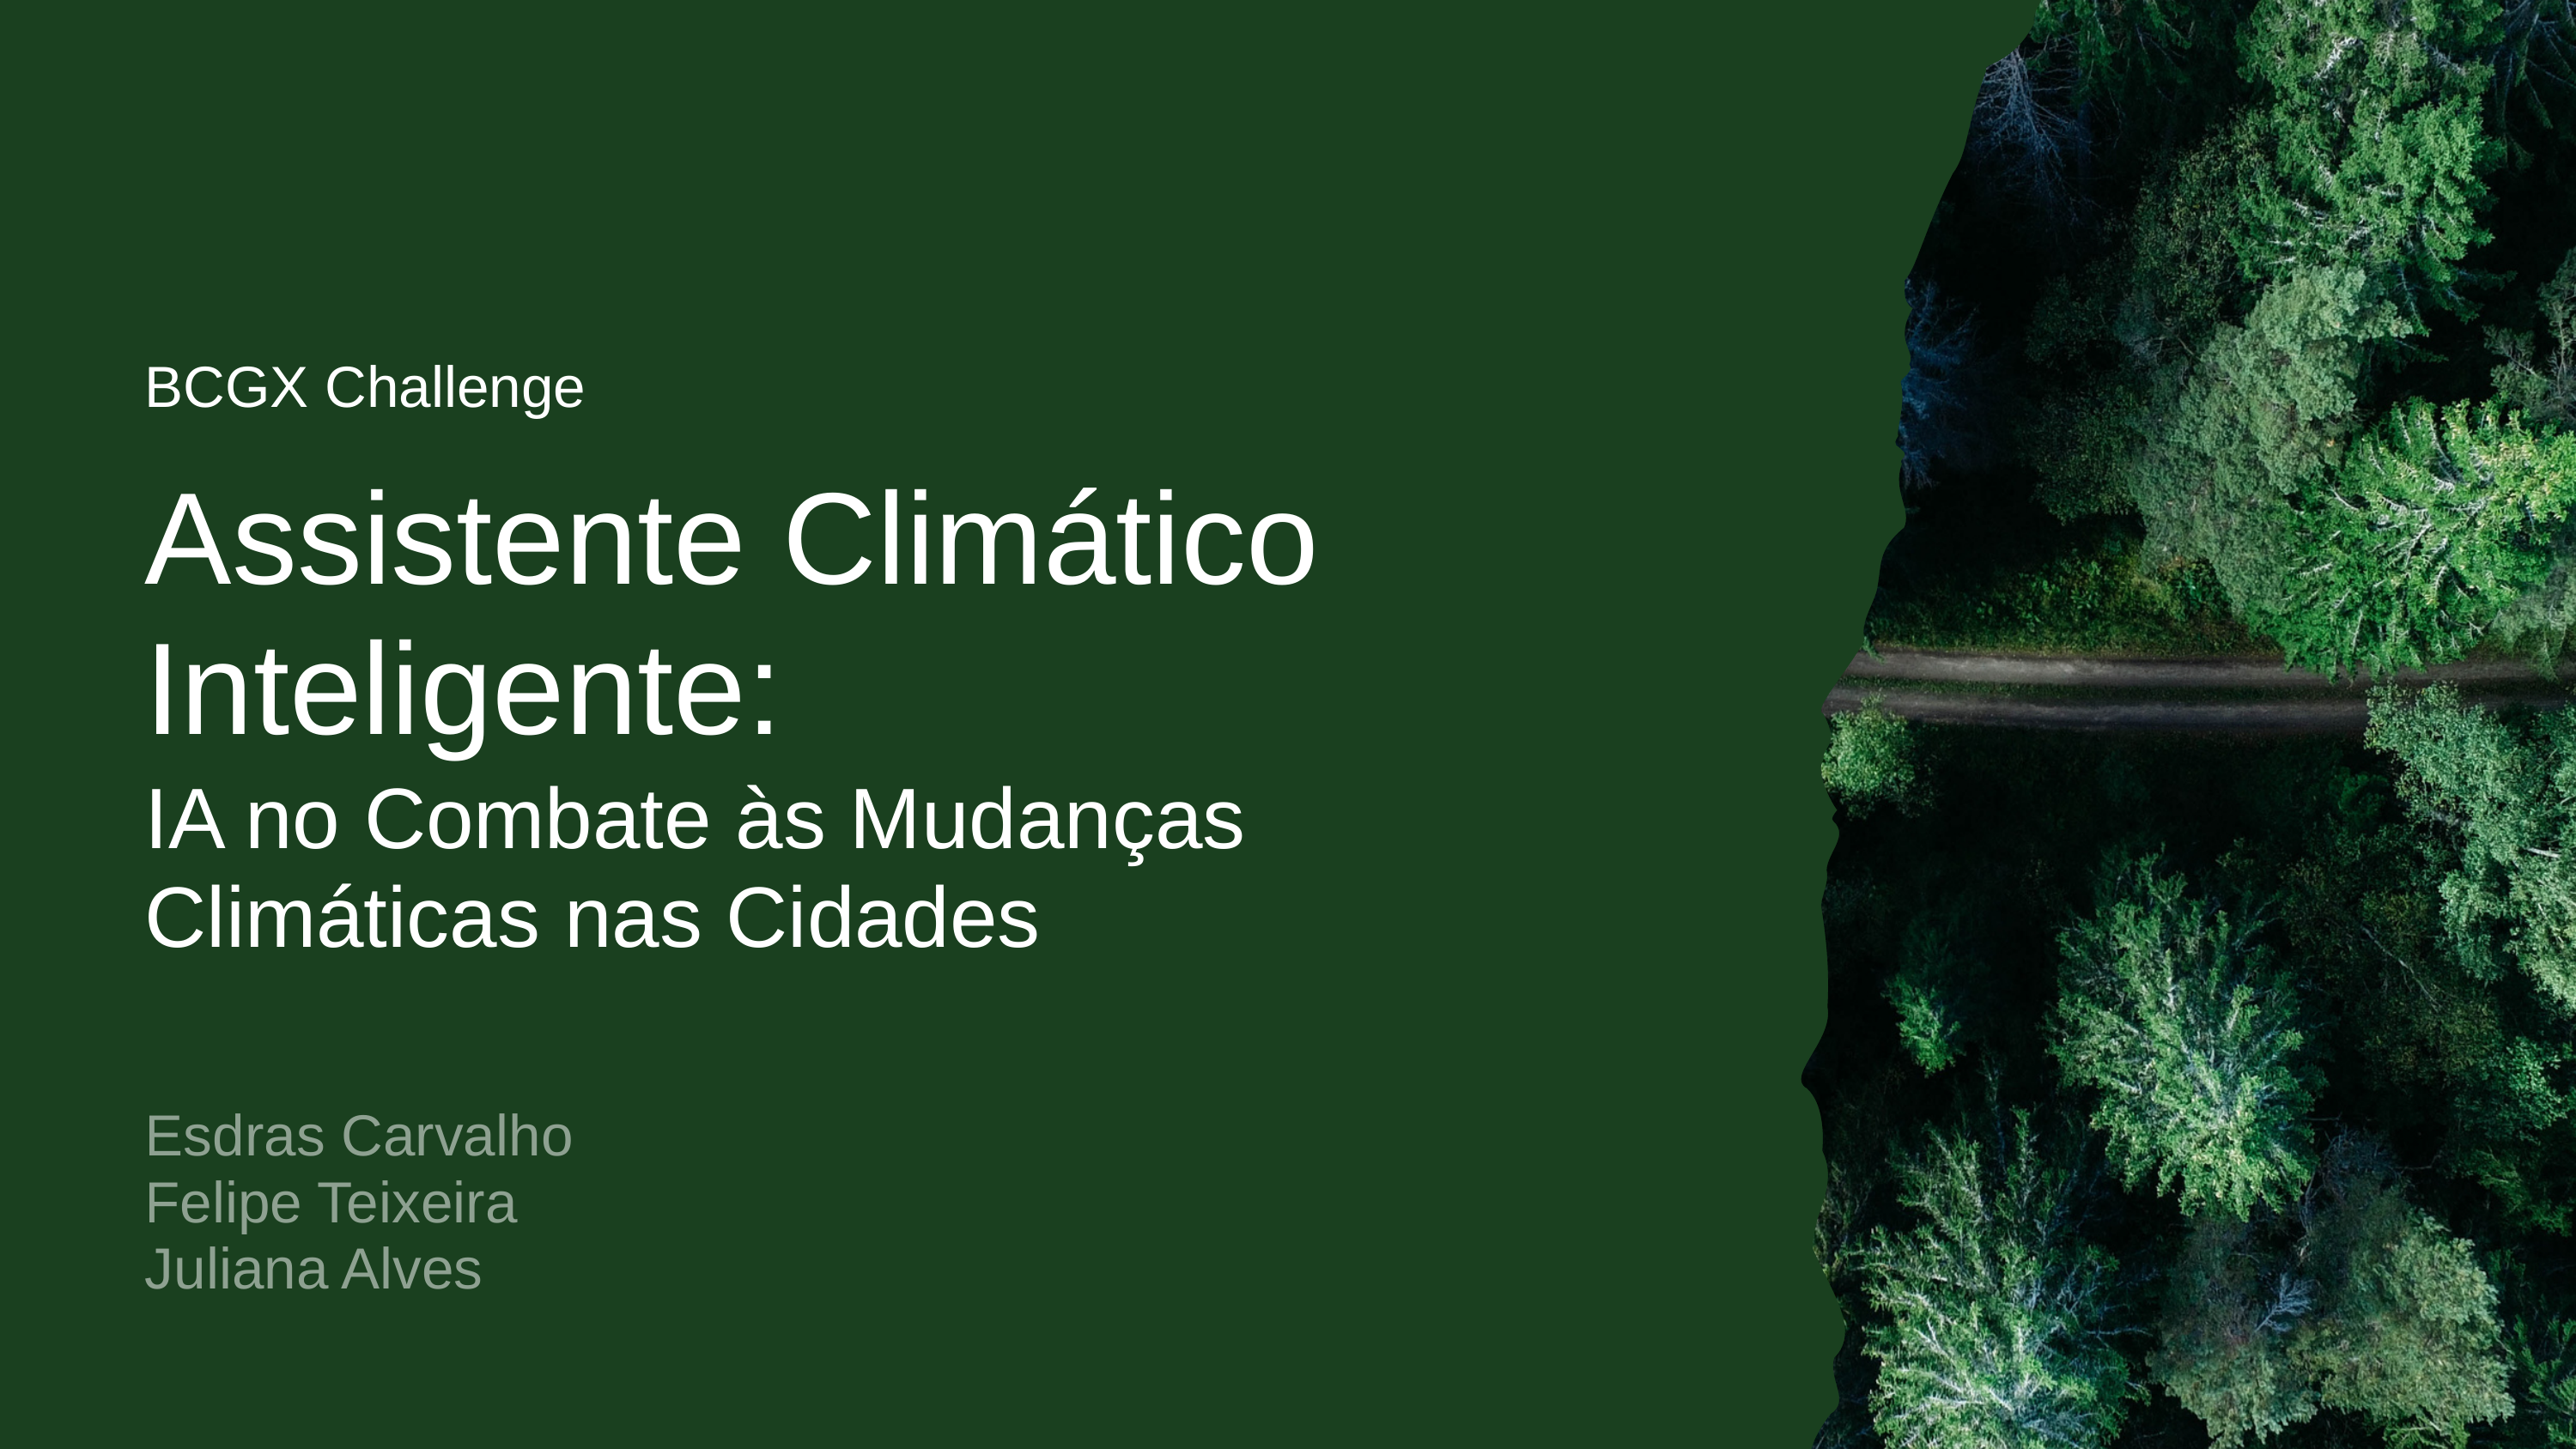

BCGX Challenge
Assistente Climático Inteligente:
IA no Combate às Mudanças Climáticas nas Cidades
Esdras Carvalho
Felipe Teixeira
Juliana Alves